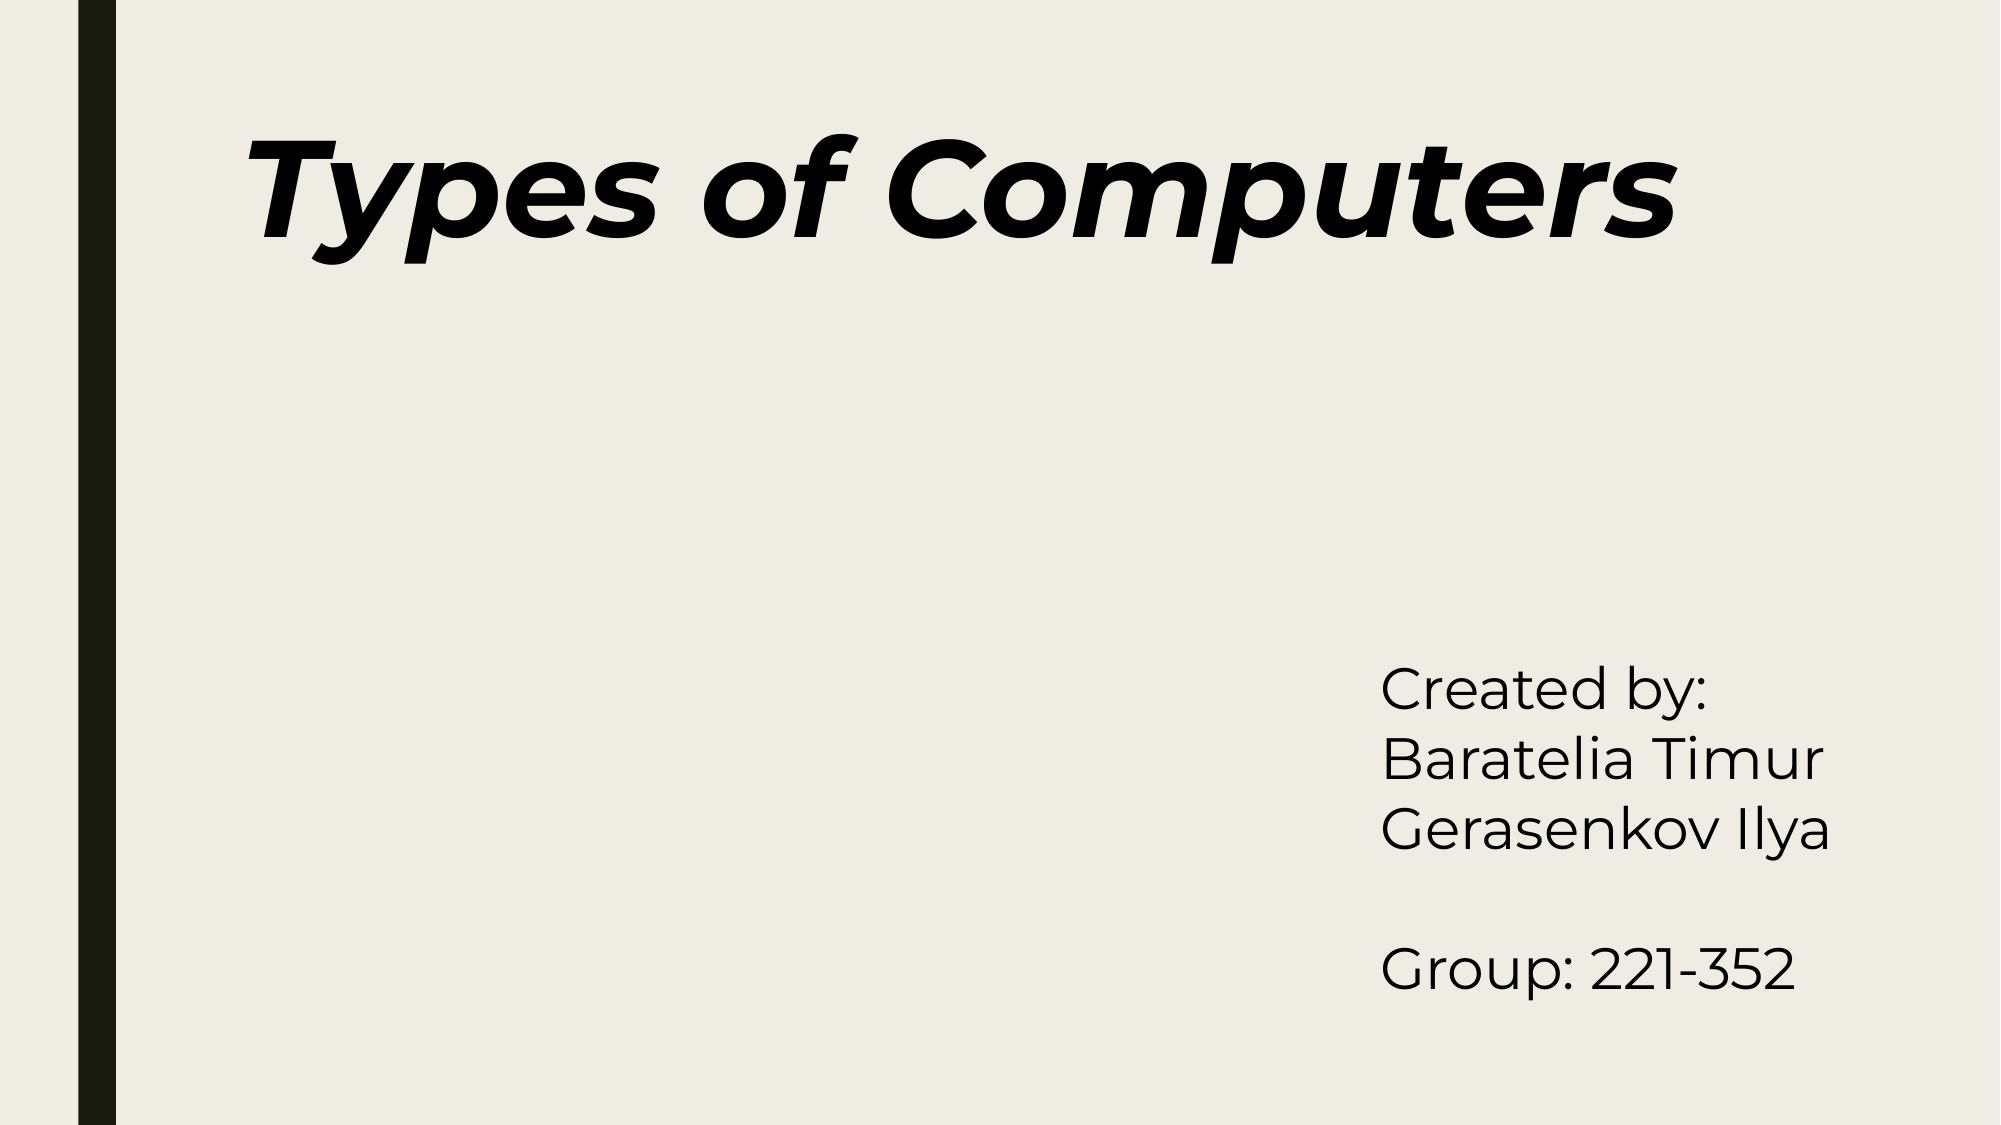

# Types of Computers
Created by:
Baratelia Timur
Gerasenkov Ilya
Group: 221-352